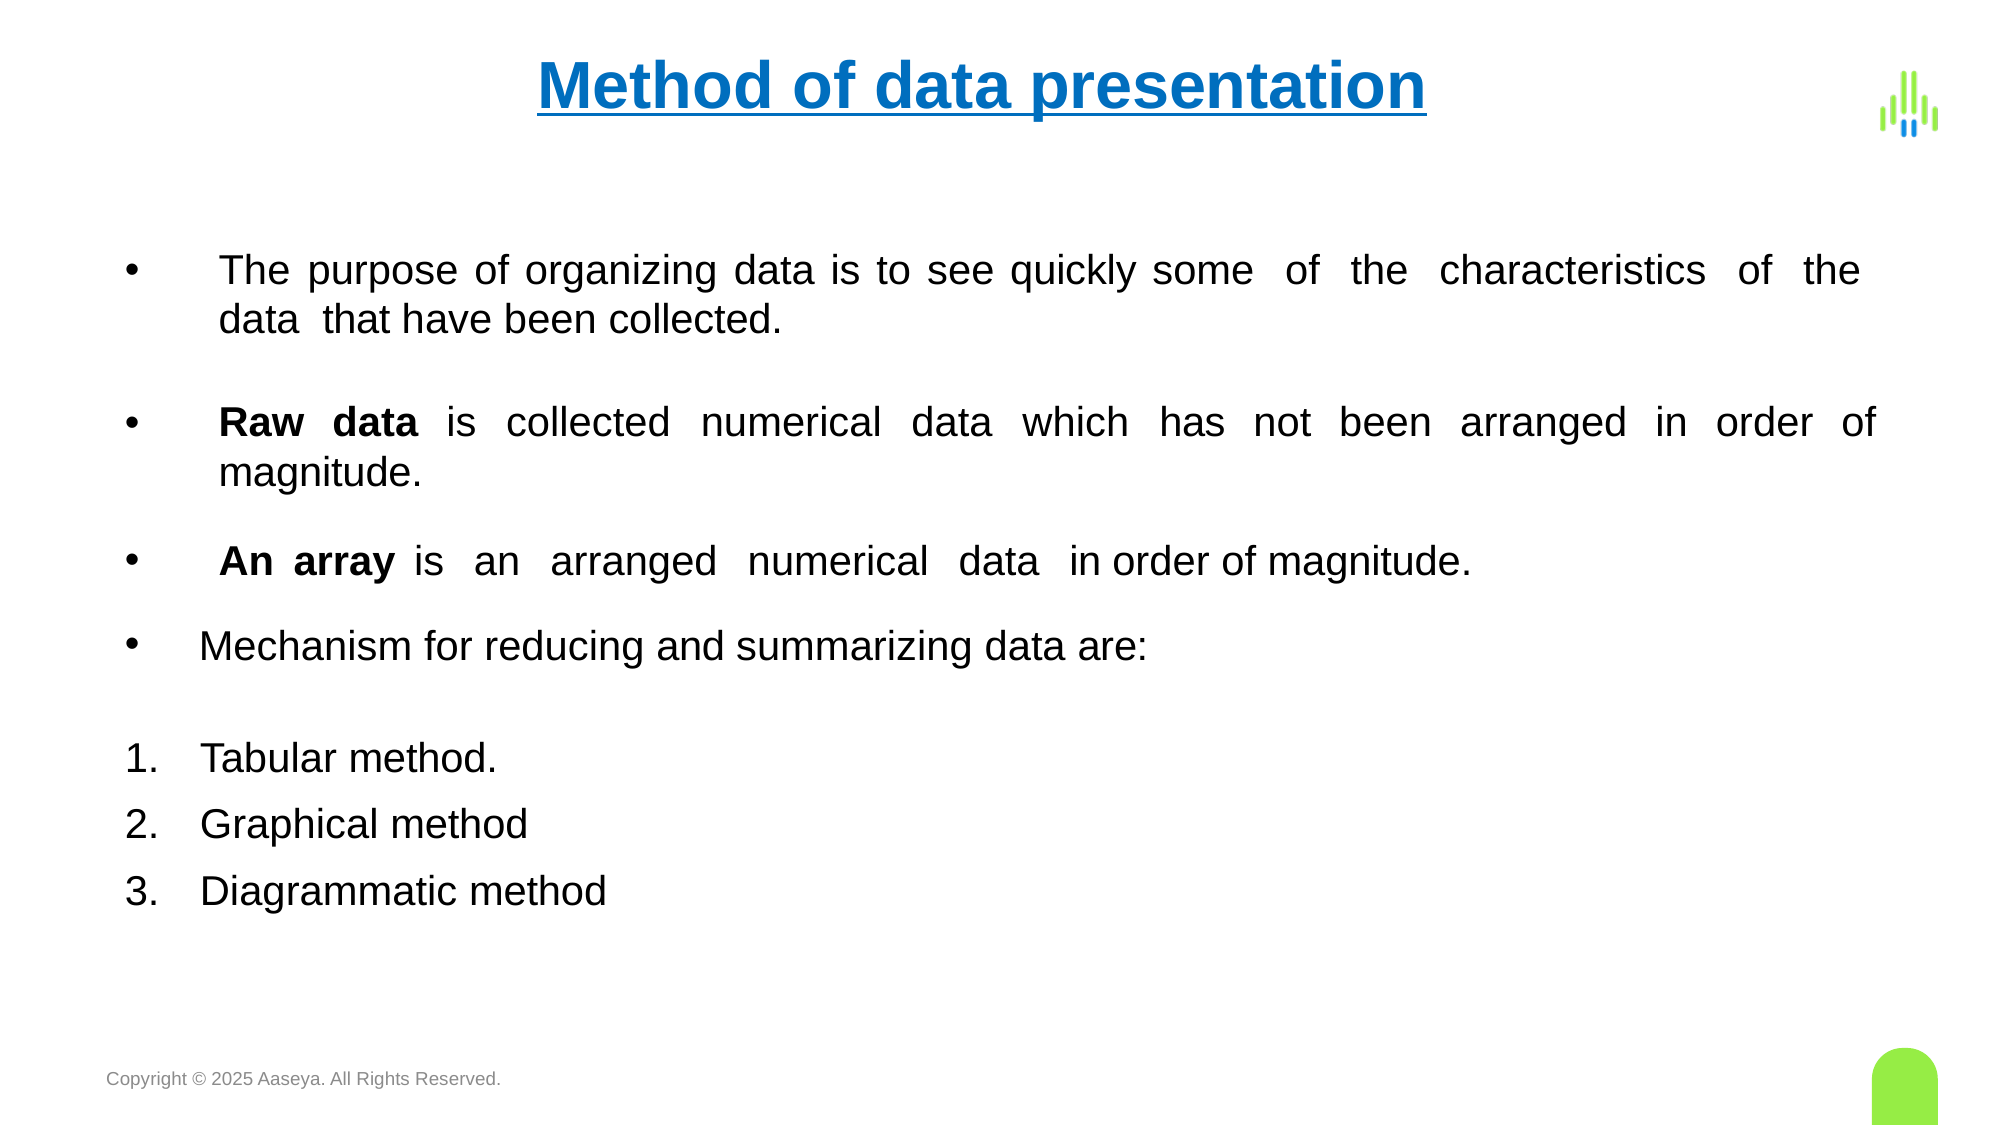

# Method of data presentation
The purpose of organizing data is to see quickly some  of  the  characteristics  of  the  data  that have been collected.

Raw data is collected numerical data which has not been arranged in order of magnitude.
An  array  is  an  arranged  numerical  data  in order of magnitude.
Mechanism for reducing and summarizing data are:
Tabular method.
Graphical method
Diagrammatic method

Copyright © 2025 Aaseya. All Rights Reserved.